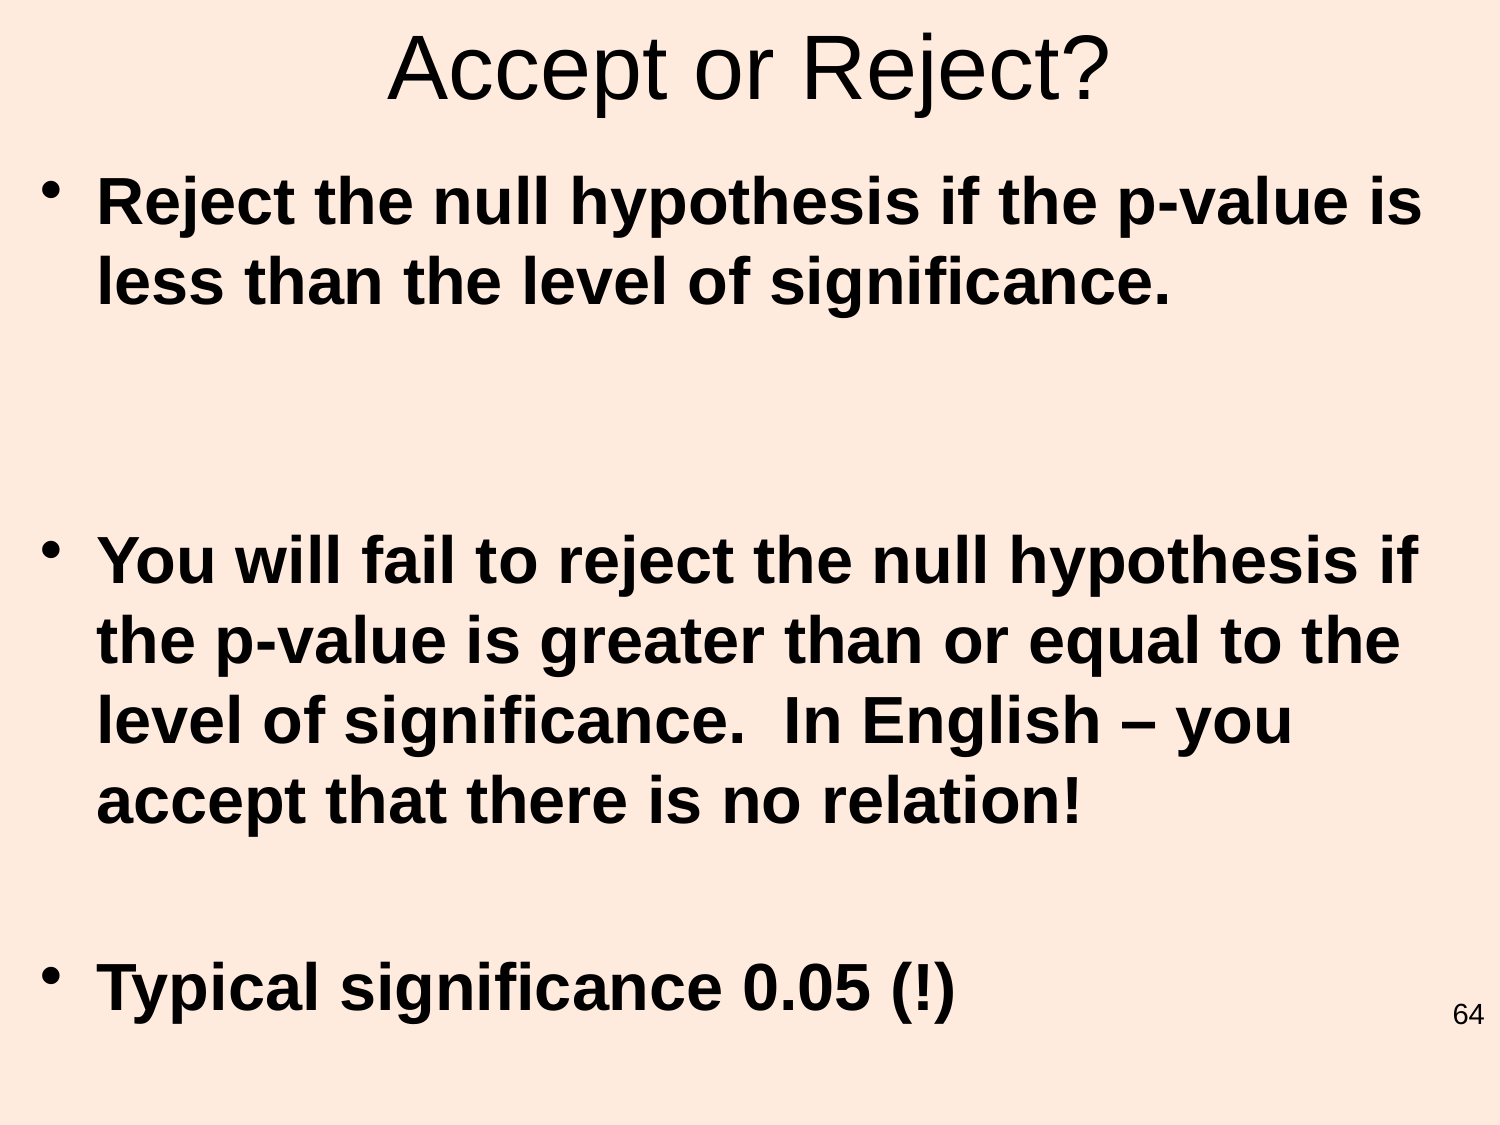

# Accept or Reject?
Reject the null hypothesis if the p-value is less than the level of significance.

You will fail to reject the null hypothesis if the p-value is greater than or equal to the level of significance.  In English – you accept that there is no relation!

Typical significance 0.05 (!)
64